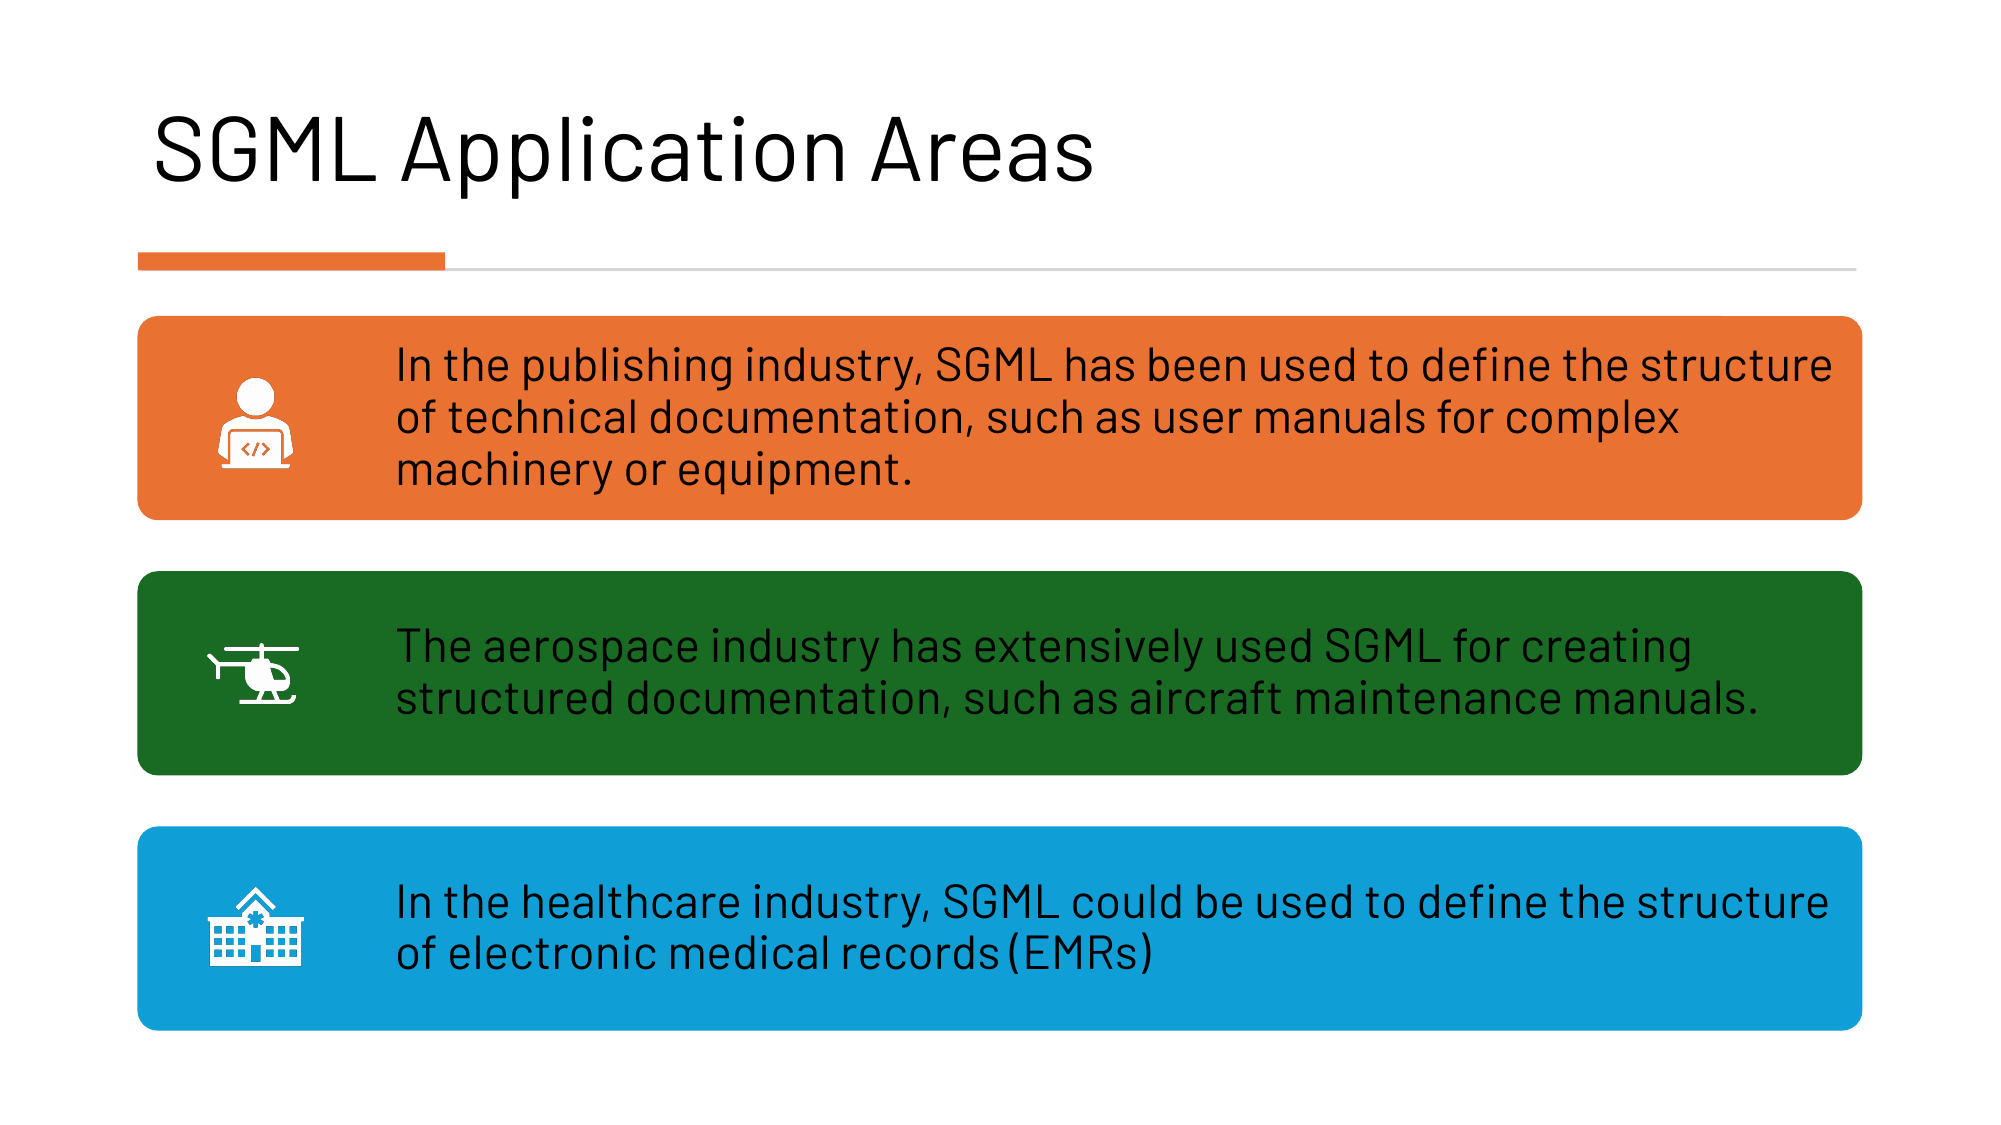

# SGML Application Areas

In the publishing industry, SGML has been used to define the structure of technical documentation, such as user manuals for complex machinery or equipment.
The aerospace industry has extensively used SGML for creating structured documentation, such as aircraft maintenance manuals.
In the healthcare industry, SGML could be used to define the structure of electronic medical records (EMRs)